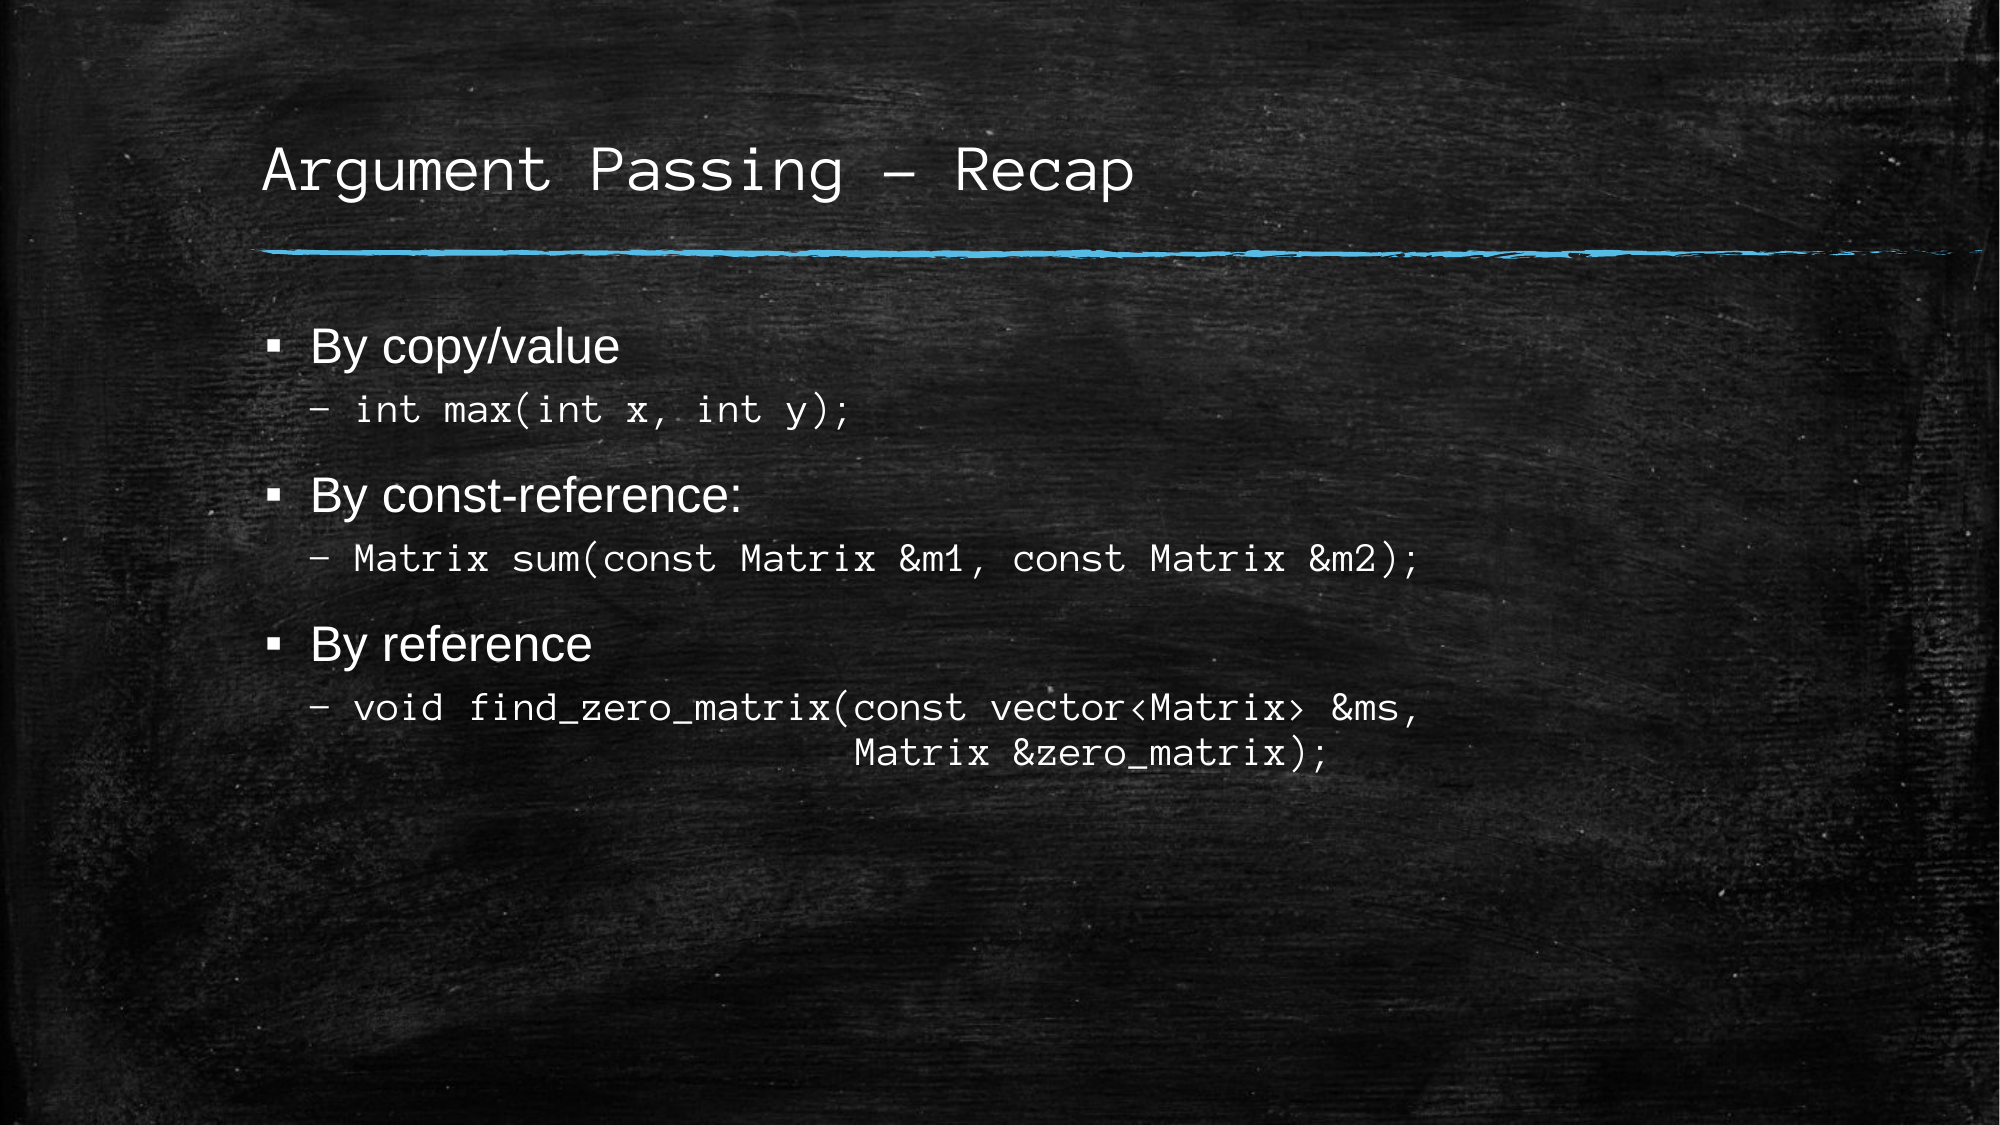

# Argument Passing - Recap
By copy/value
int max(int x, int y);
By const-reference:
Matrix sum(const Matrix &m1, const Matrix &m2);
By reference
void find_zero_matrix(const vector<Matrix> &ms,
                      Matrix &zero_matrix);